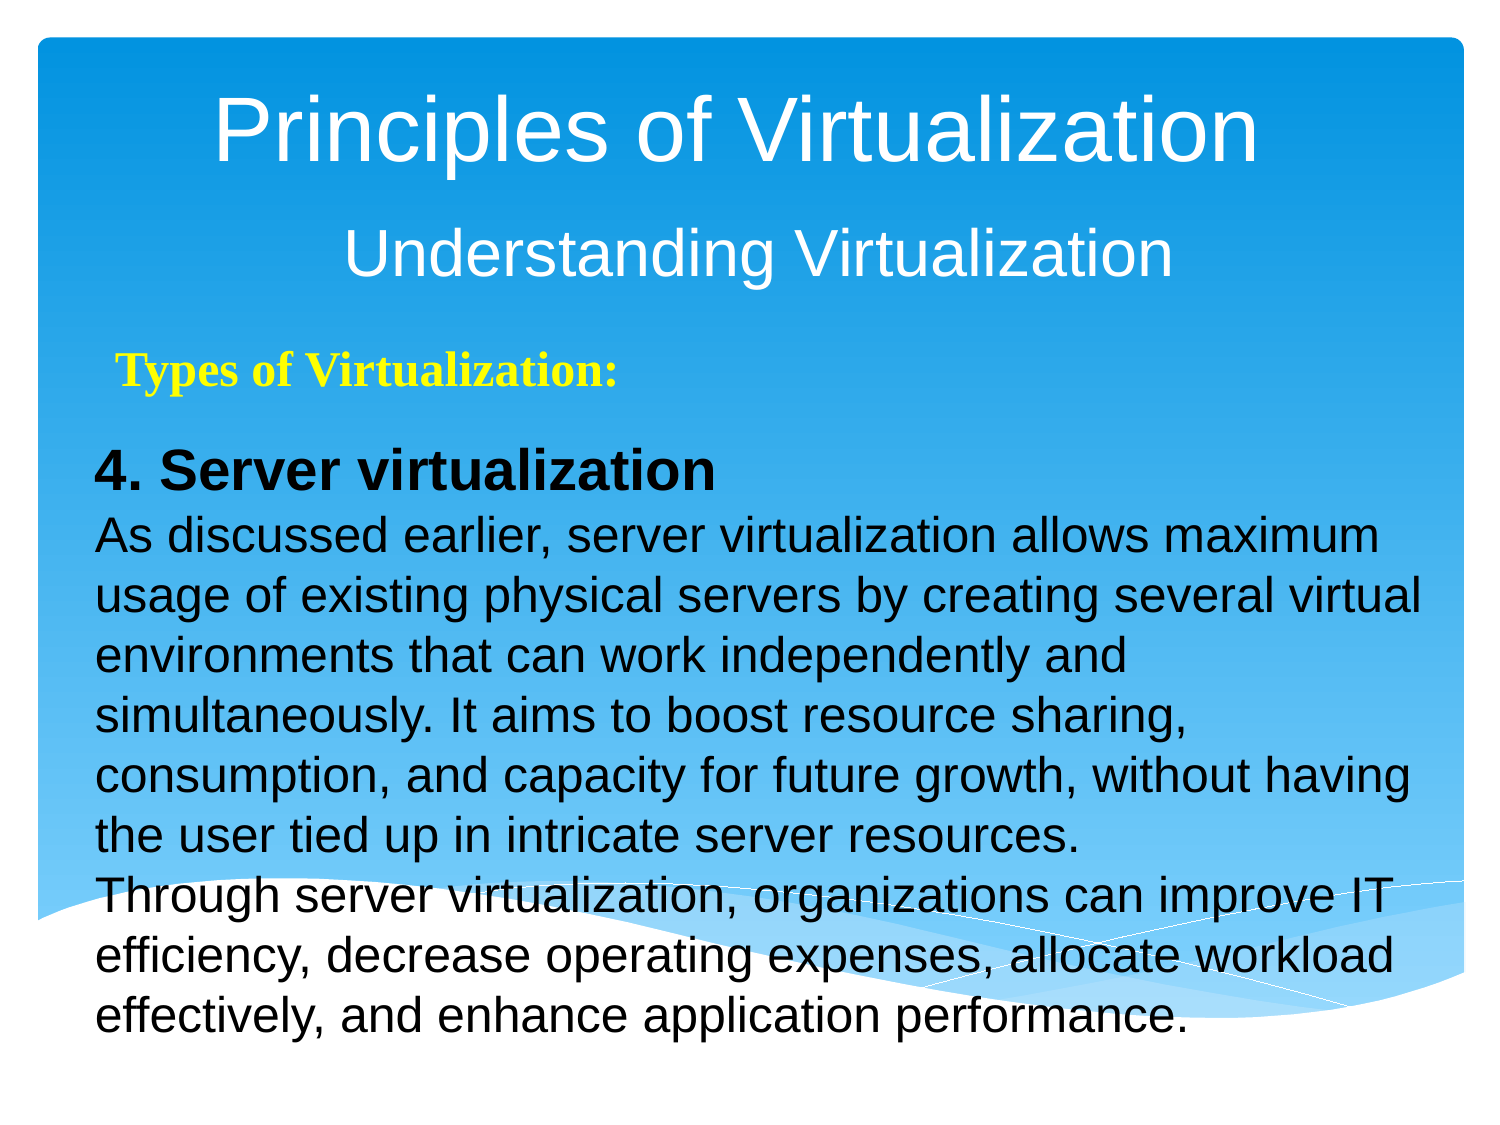

# Principles of Virtualization
 Understanding Virtualization
Types of Virtualization:
4. Server virtualization
As discussed earlier, server virtualization allows maximum usage of existing physical servers by creating several virtual environments that can work independently and simultaneously. It aims to boost resource sharing, consumption, and capacity for future growth, without having the user tied up in intricate server resources.
Through server virtualization, organizations can improve IT efficiency, decrease operating expenses, allocate workload effectively, and enhance application performance.